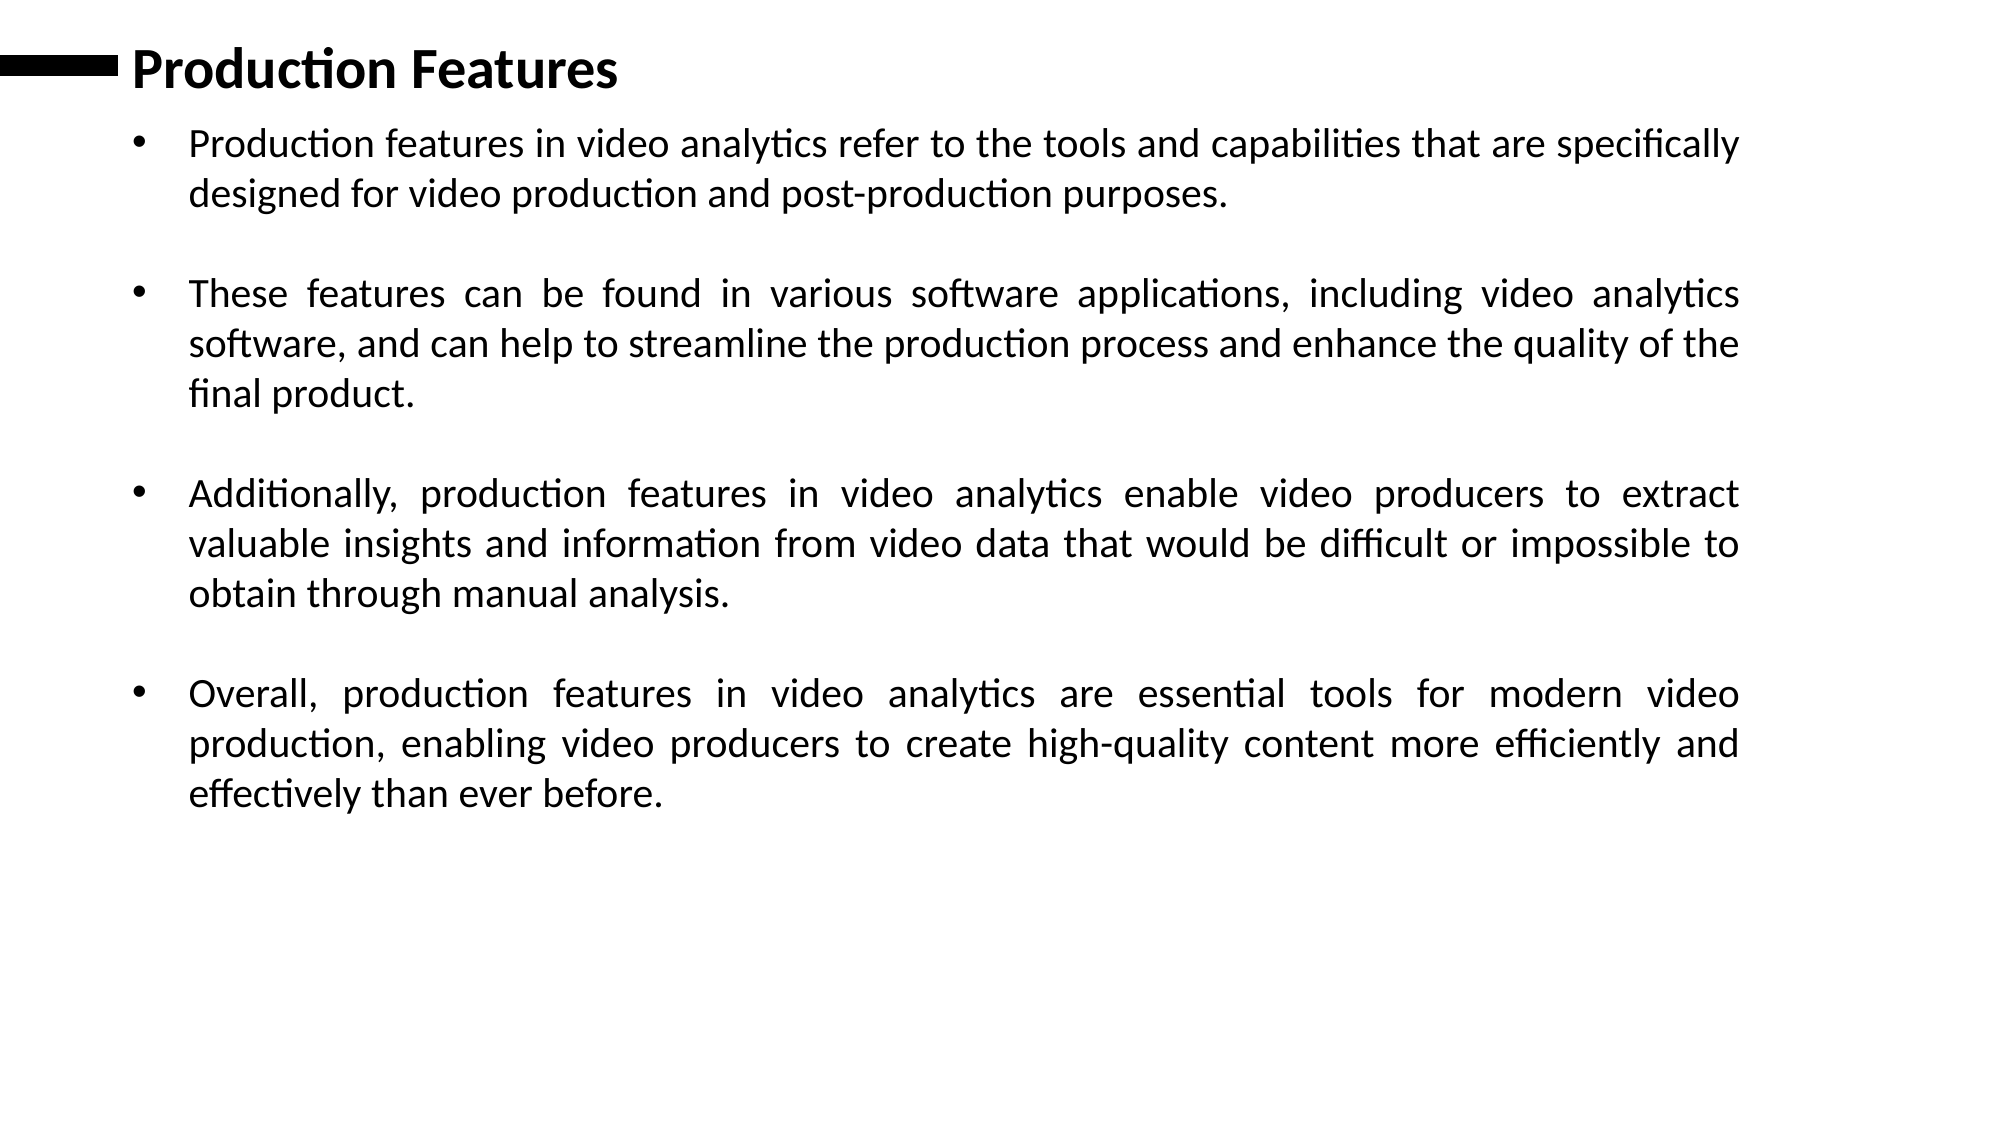

Production Features

Production features in video analytics refer to the tools and capabilities that are specifically designed for video production and post-production purposes.

These features can be found in various software applications, including video analytics software, and can help to streamline the production process and enhance the quality of the final product.

Additionally, production features in video analytics enable video producers to extract valuable insights and information from video data that would be difficult or impossible to obtain through manual analysis.

Overall, production features in video analytics are essential tools for modern video production, enabling video producers to create high-quality content more efficiently and effectively than ever before.